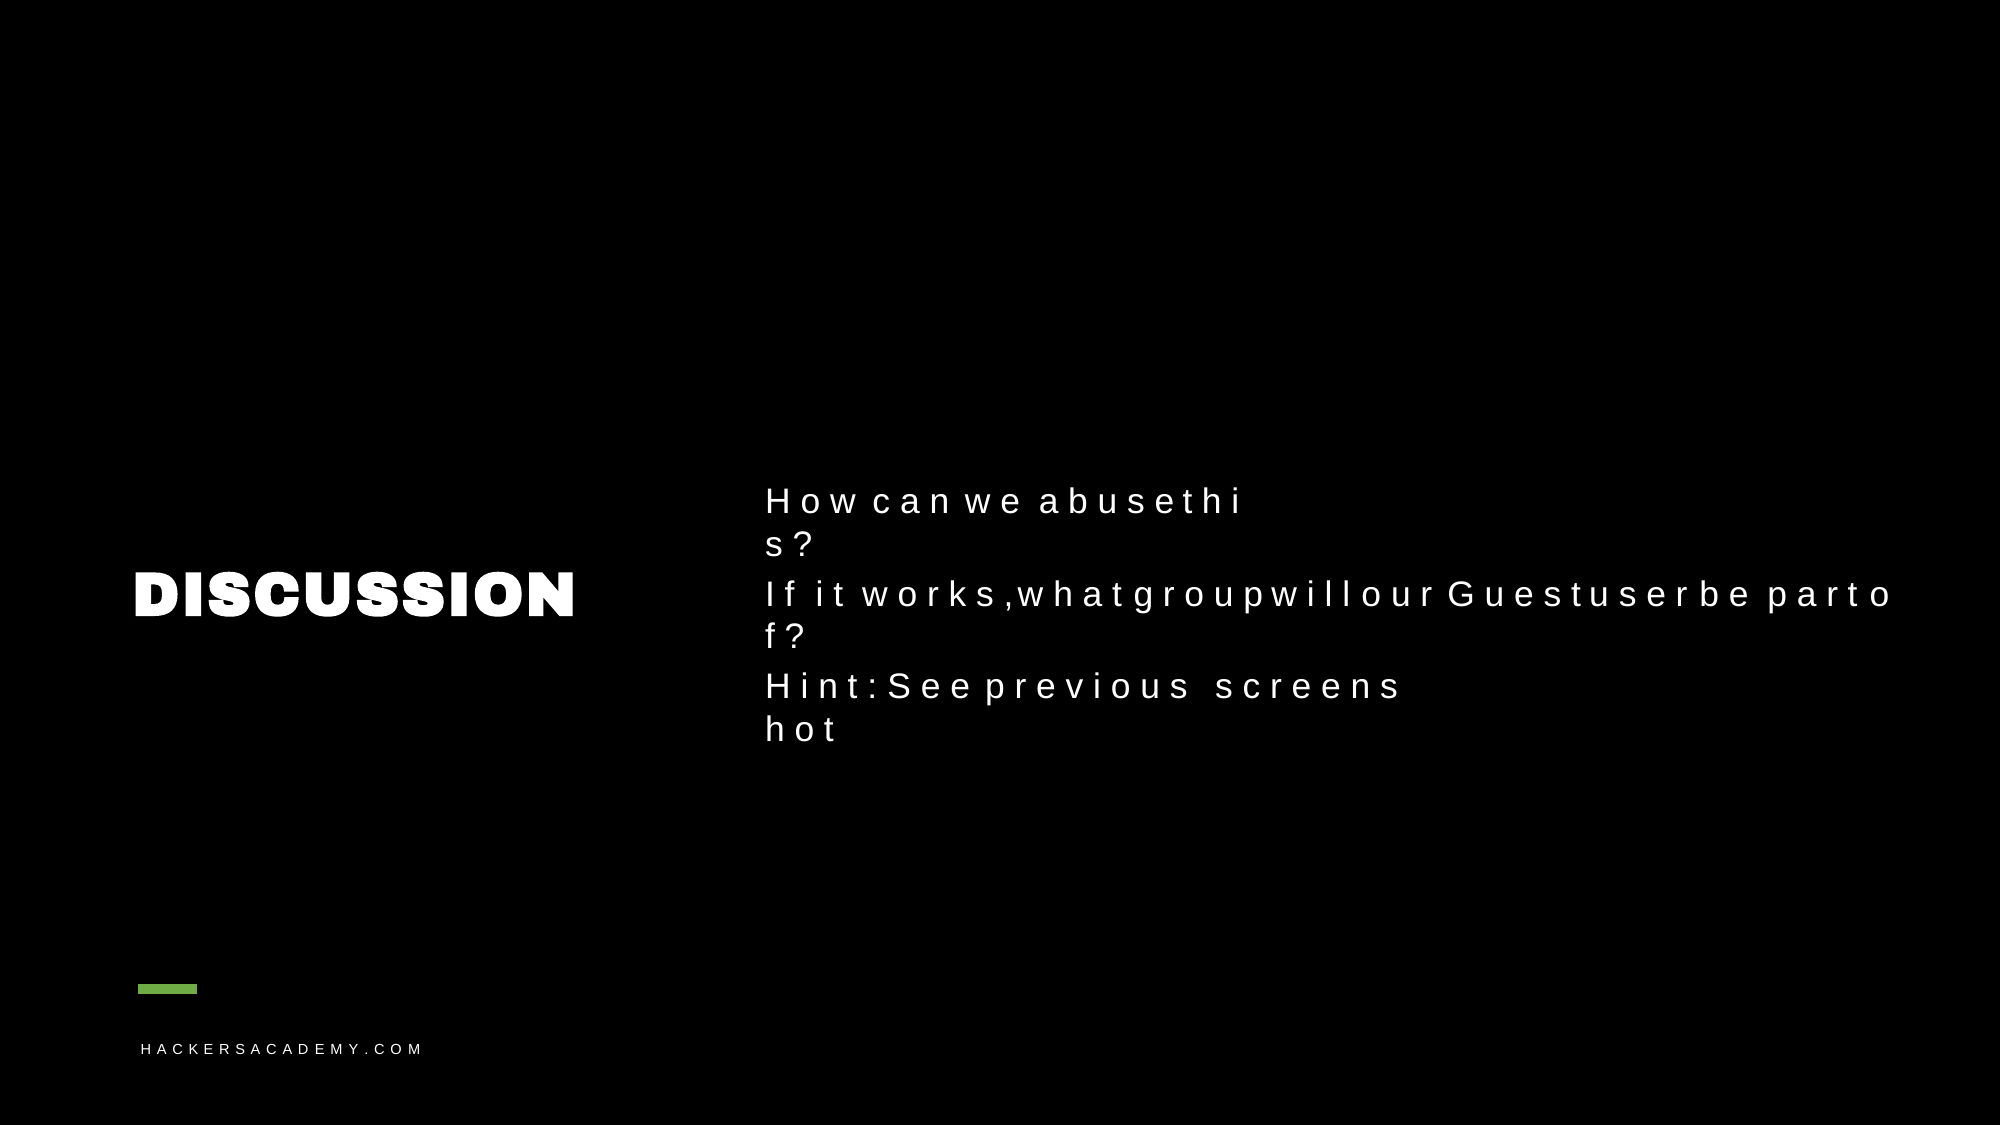

# H o w	c a n	w e	a b u s e	t h i s ?
DISCUSSION
I f	i t	w o r k s ,	w h a t	g r o u p	w i l l	o u r	G u e s t	u s e r	b e	p a r t	o f ?
H i n t :	S e e	p r e v i o u s	s c r e e n s h o t

H A C K E R S A C A D E M Y . C O M